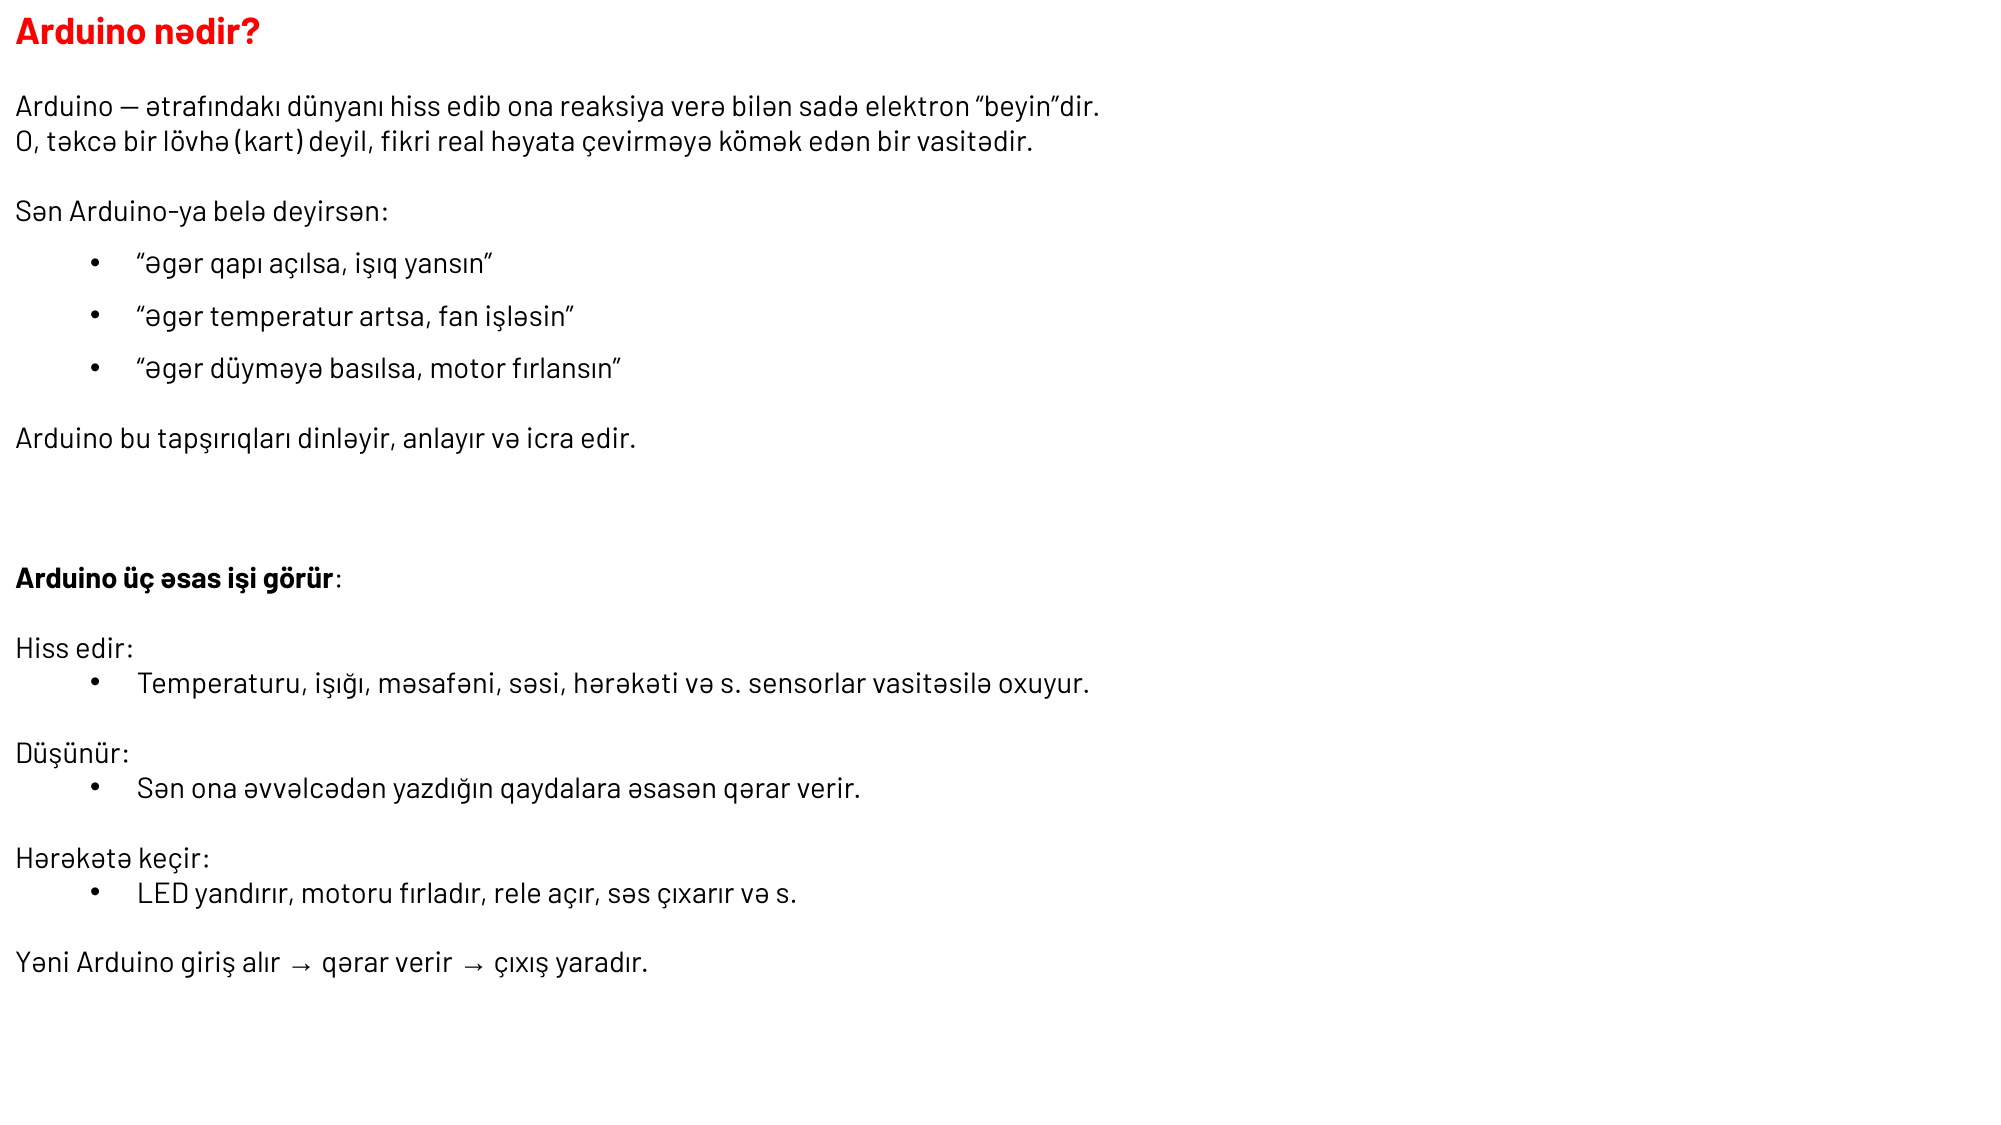

Arduino nədir?

Arduino — ətrafındakı dünyanı hiss edib ona reaksiya verə bilən sadə elektron “beyin”dir.
O, təkcə bir lövhə (kart) deyil, fikri real həyata çevirməyə kömək edən bir vasitədir.

Sən Arduino-ya belə deyirsən:
“Əgər qapı açılsa, işıq yansın”
“Əgər temperatur artsa, fan işləsin”
“Əgər düyməyə basılsa, motor fırlansın”

Arduino bu tapşırıqları dinləyir, anlayır və icra edir.

Arduino üç əsas işi görür:

Hiss edir:
Temperaturu, işığı, məsafəni, səsi, hərəkəti və s. sensorlar vasitəsilə oxuyur.

Düşünür:
Sən ona əvvəlcədən yazdığın qaydalara əsasən qərar verir.

Hərəkətə keçir:
LED yandırır, motoru fırladır, rele açır, səs çıxarır və s.

Yəni Arduino giriş alır → qərar verir → çıxış yaradır.